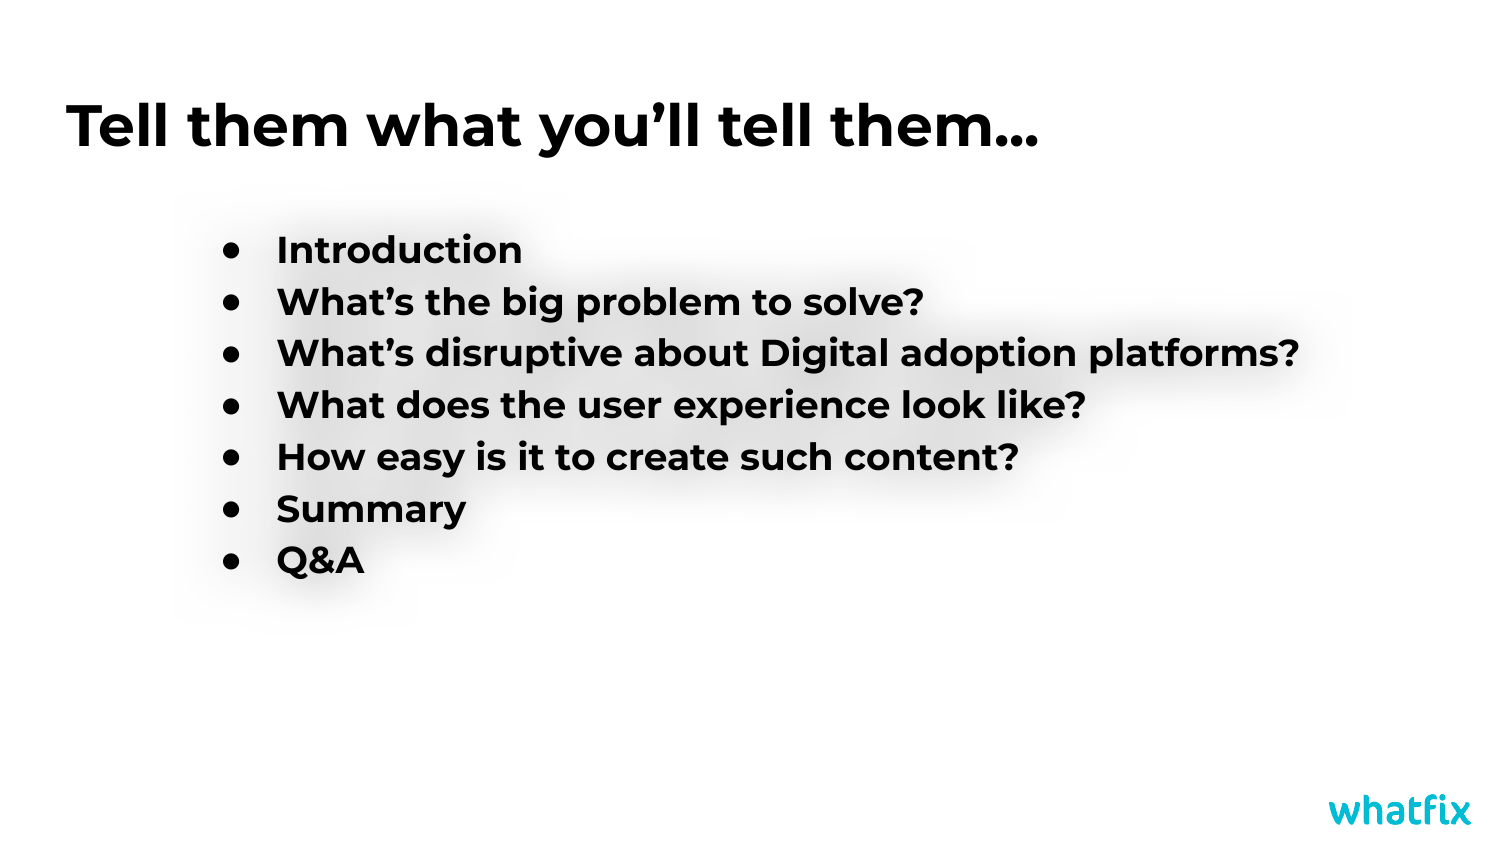

# Tell them what you’ll tell them...
Introduction
What’s the big problem to solve?
What’s disruptive about Digital adoption platforms?
What does the user experience look like?
How easy is it to create such content?
Summary
Q&A